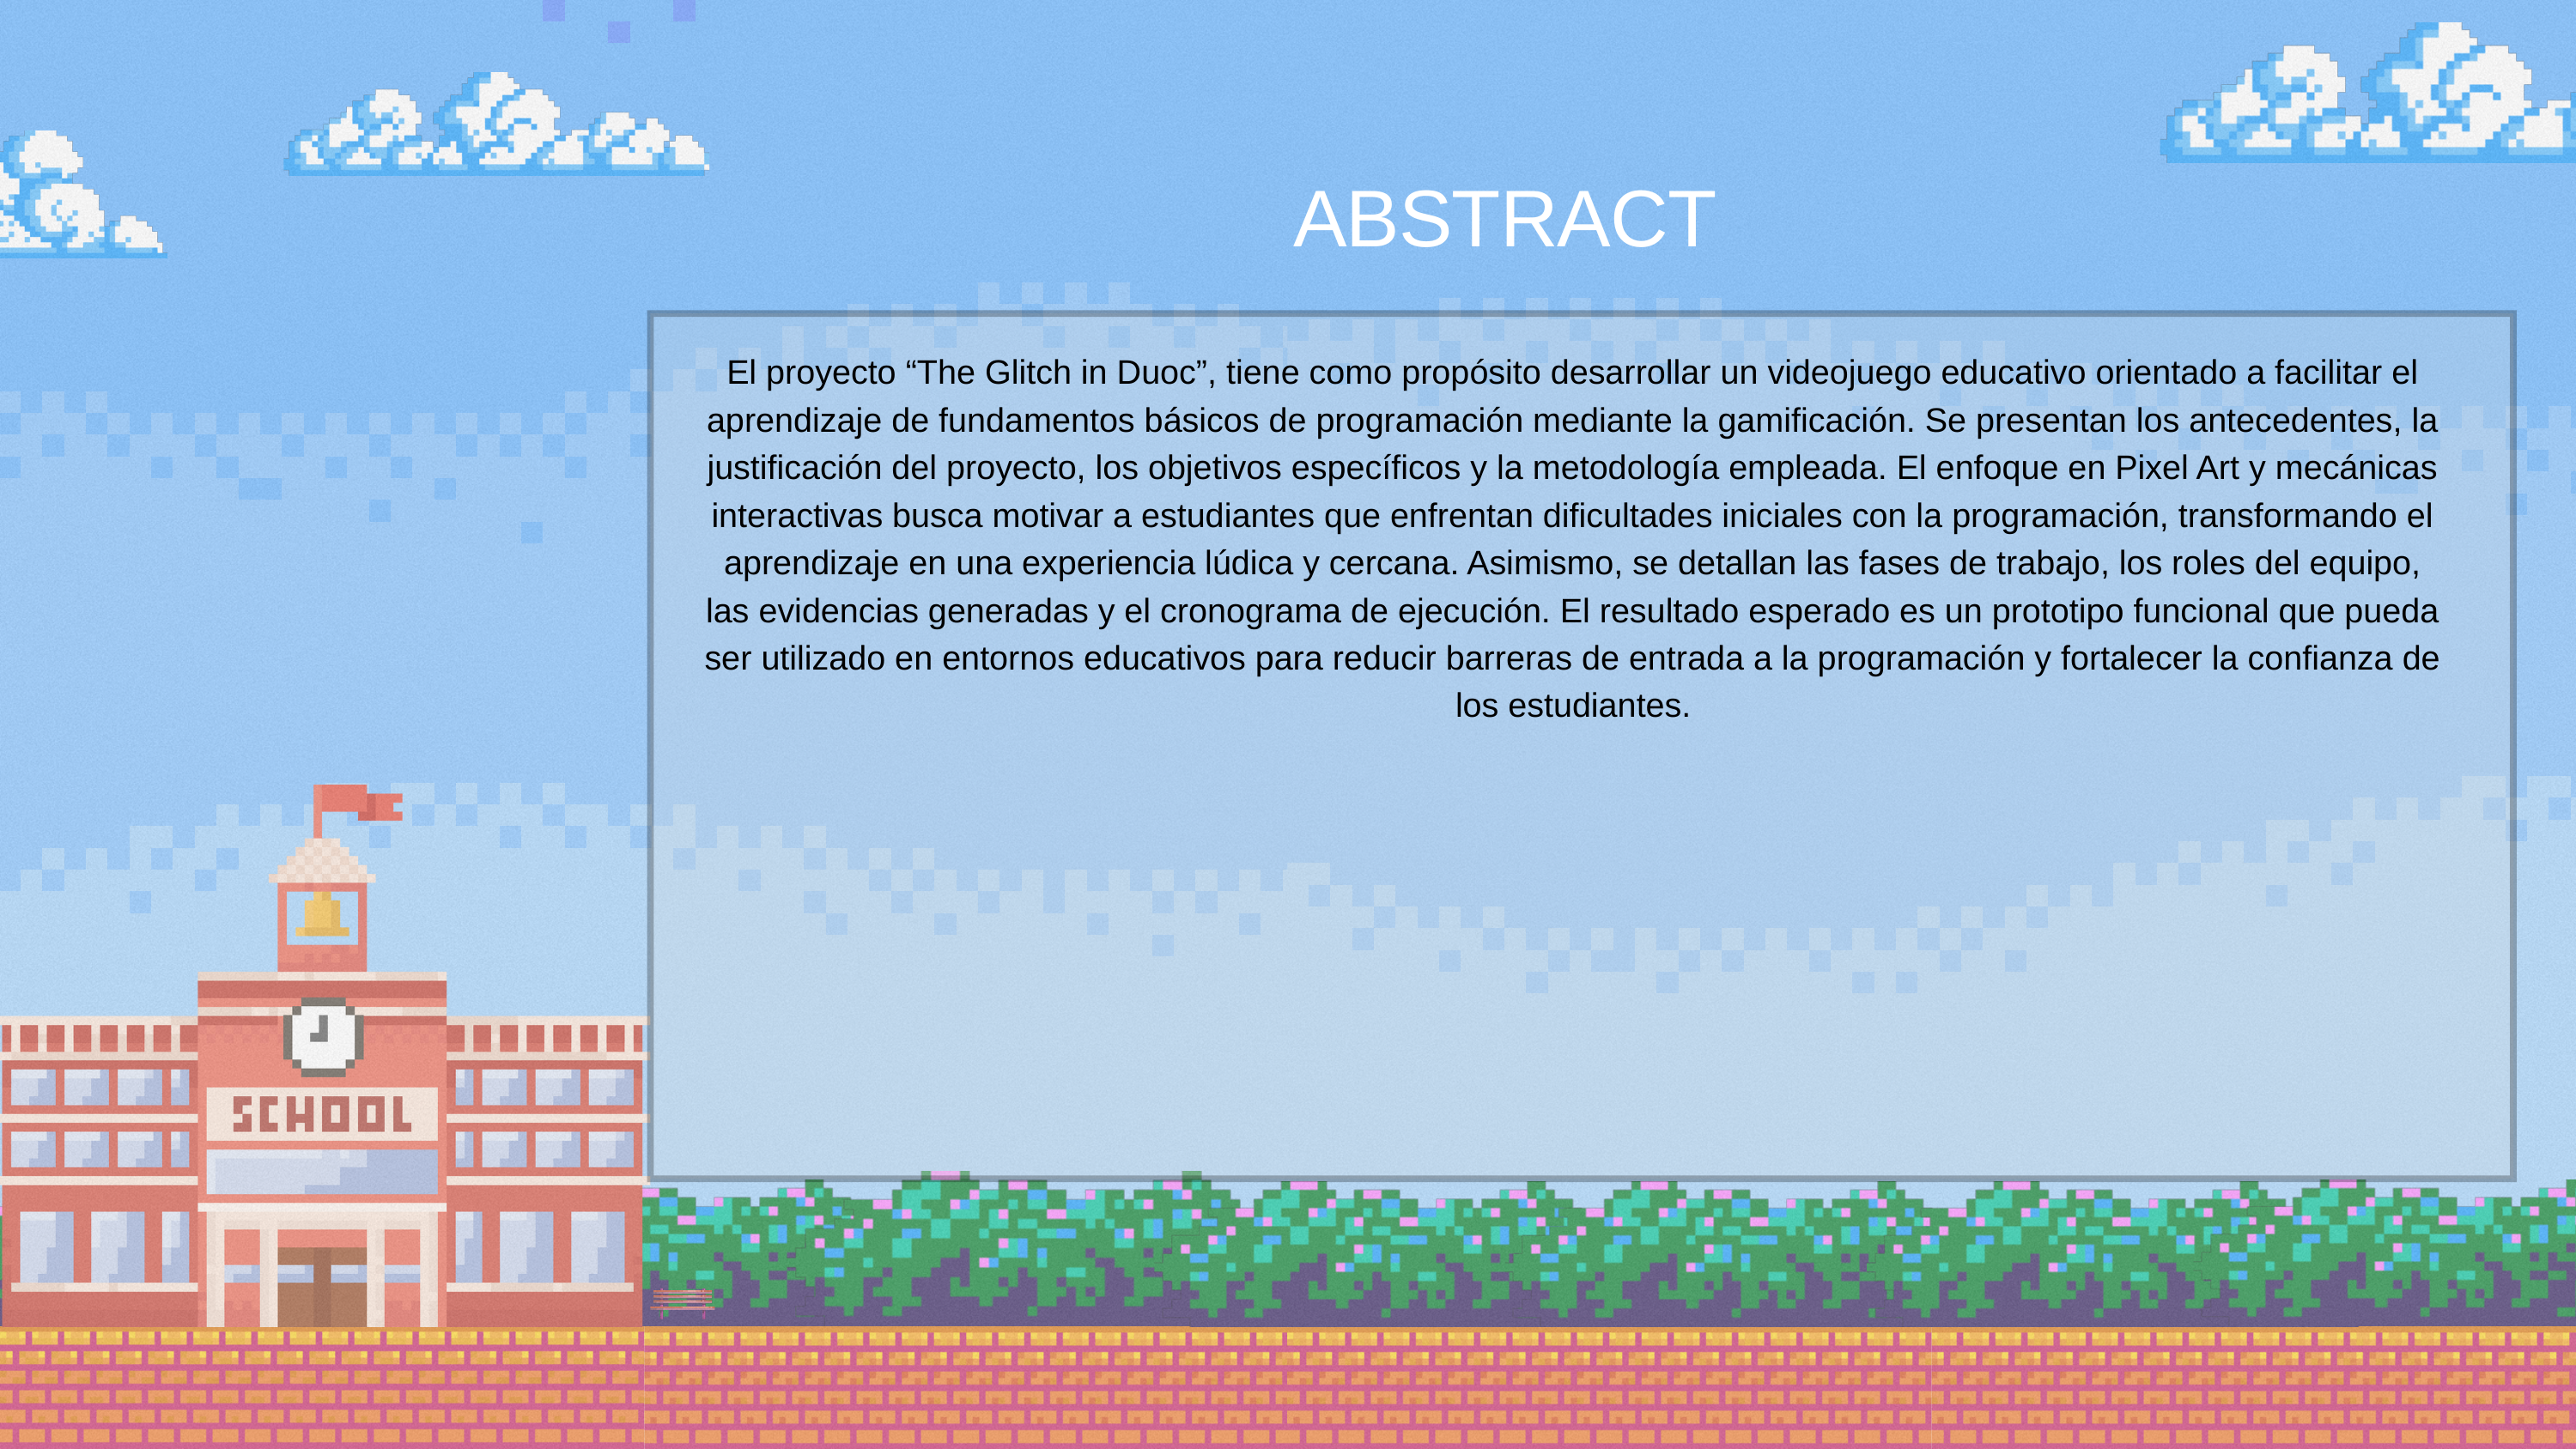

ABSTRACT

El proyecto “The Glitch in Duoc”, tiene como propósito desarrollar un videojuego educativo orientado a facilitar el aprendizaje de fundamentos básicos de programación mediante la gamificación. Se presentan los antecedentes, la justificación del proyecto, los objetivos específicos y la metodología empleada. El enfoque en Pixel Art y mecánicas interactivas busca motivar a estudiantes que enfrentan dificultades iniciales con la programación, transformando el aprendizaje en una experiencia lúdica y cercana. Asimismo, se detallan las fases de trabajo, los roles del equipo, las evidencias generadas y el cronograma de ejecución. El resultado esperado es un prototipo funcional que pueda ser utilizado en entornos educativos para reducir barreras de entrada a la programación y fortalecer la confianza de los estudiantes.